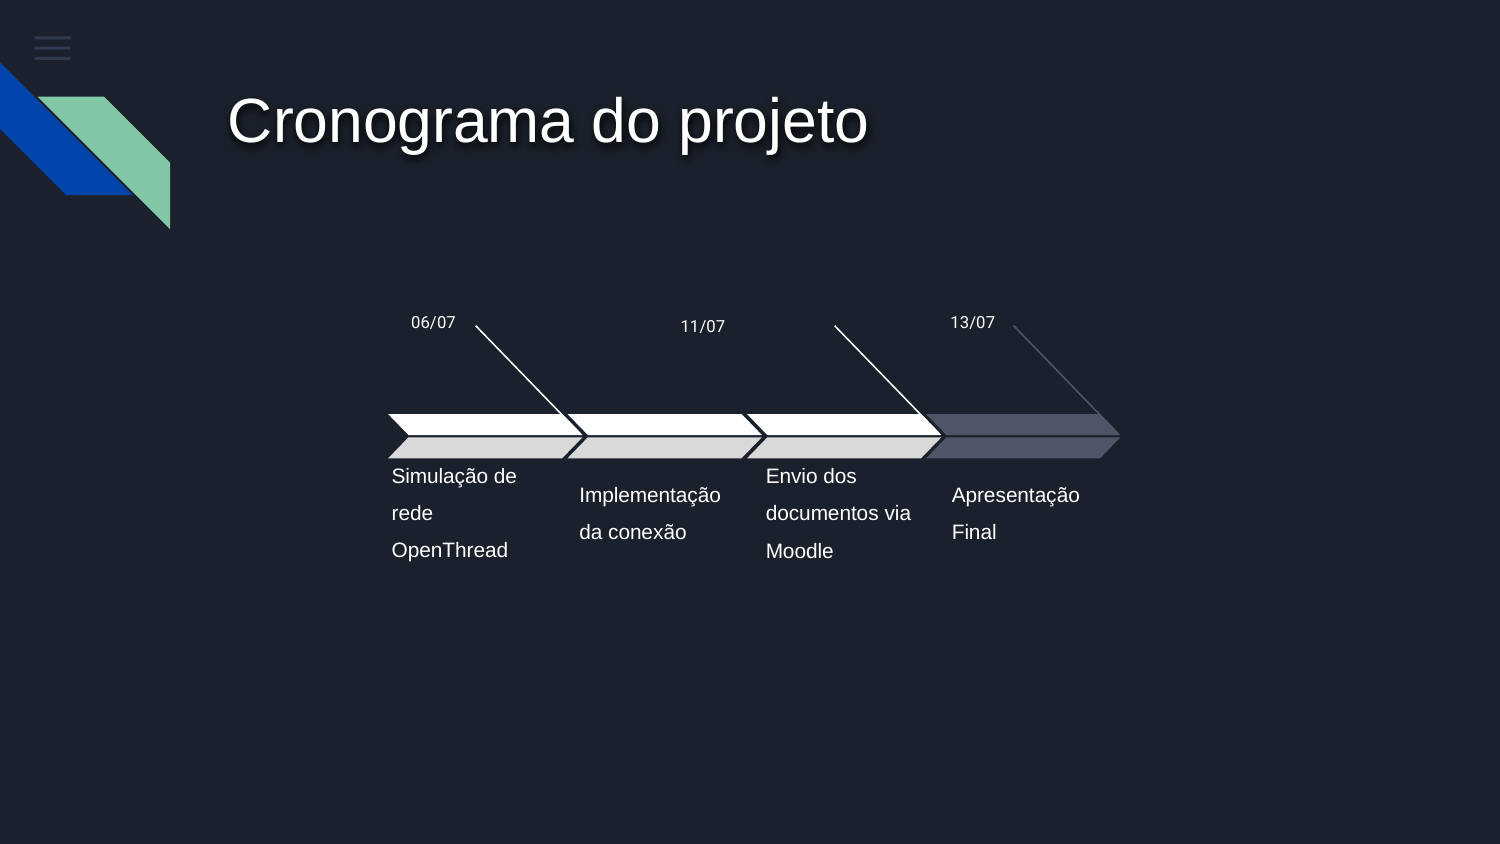

# Cronograma do projeto
06/07

13/07

11/07

Simulação de rede OpenThread
Apresentação Final
Envio dos documentos via Moodle
Implementação da conexão